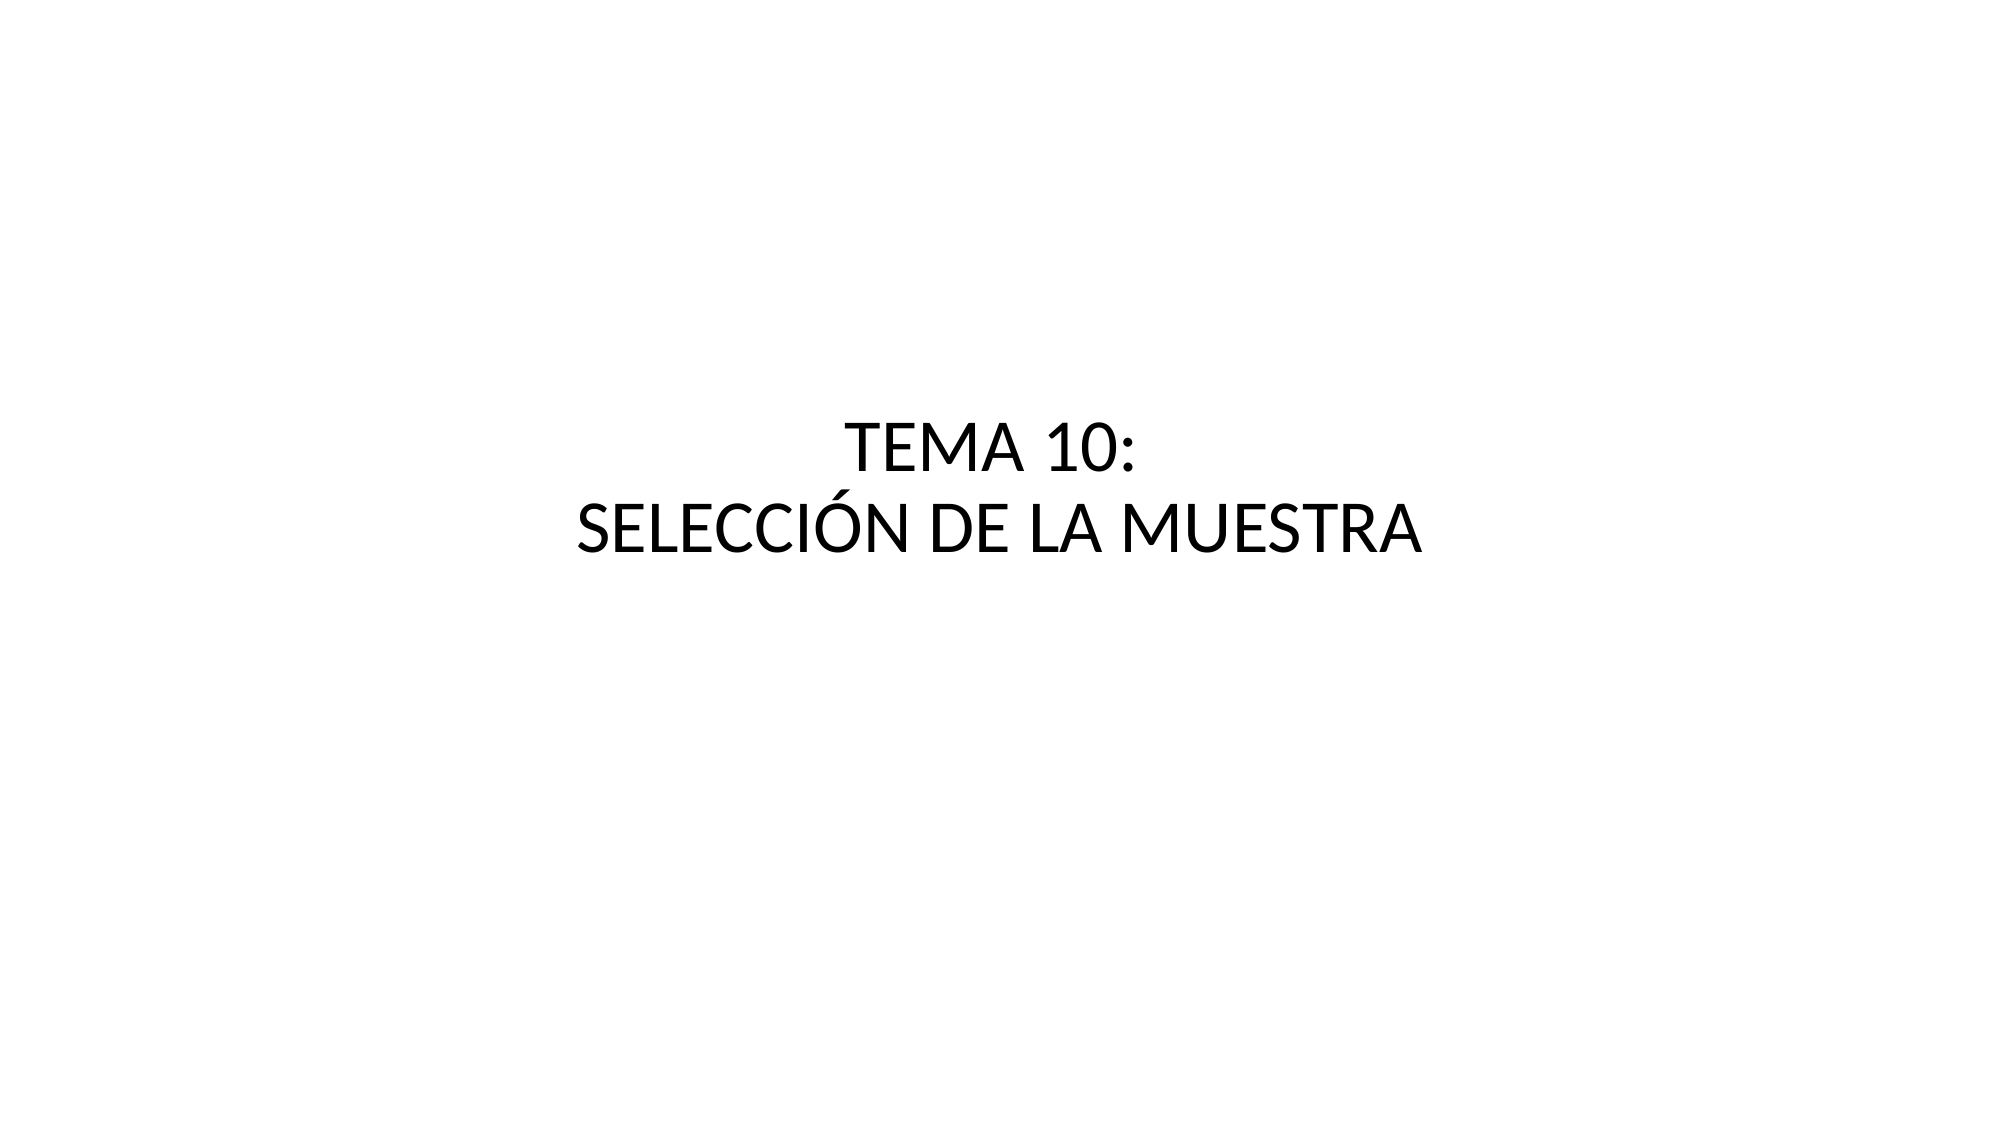

# TEMA 10: SELECCIÓN DE LA MUESTRA